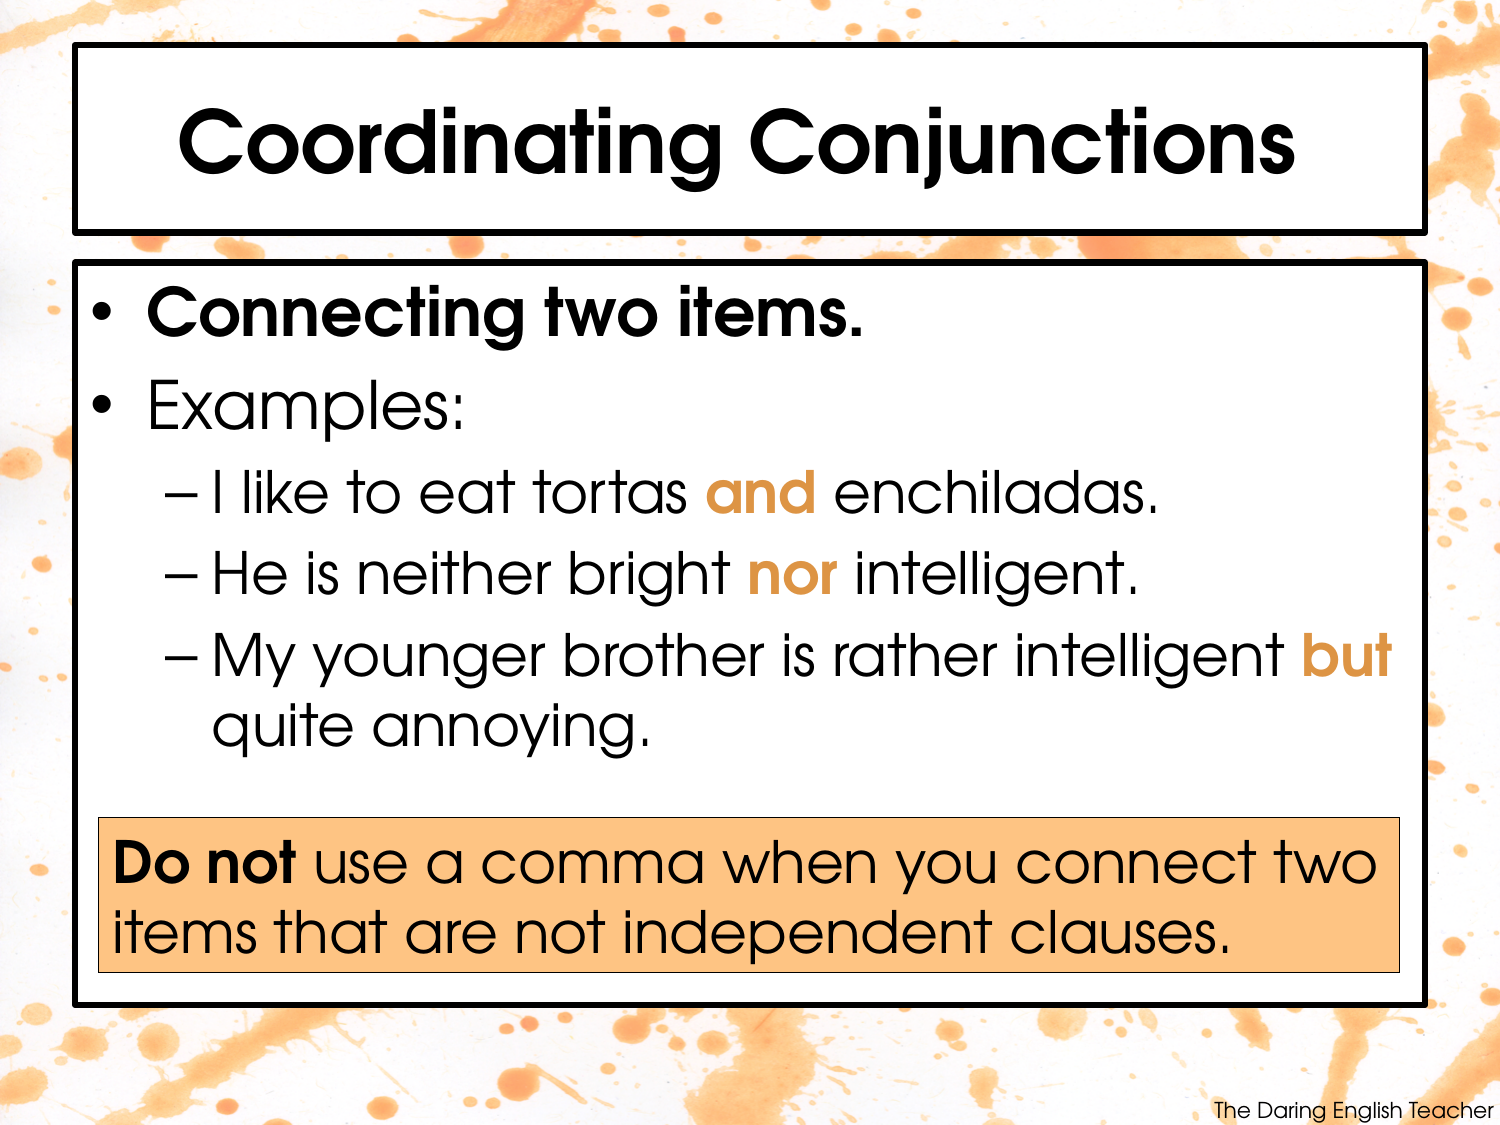

# Coordinating Conjunctions
Connecting two items.
Examples:
I like to eat tortas and enchiladas.
He is neither bright nor intelligent.
My younger brother is rather intelligent but quite annoying.
Do not use a comma when you connect two items that are not independent clauses.